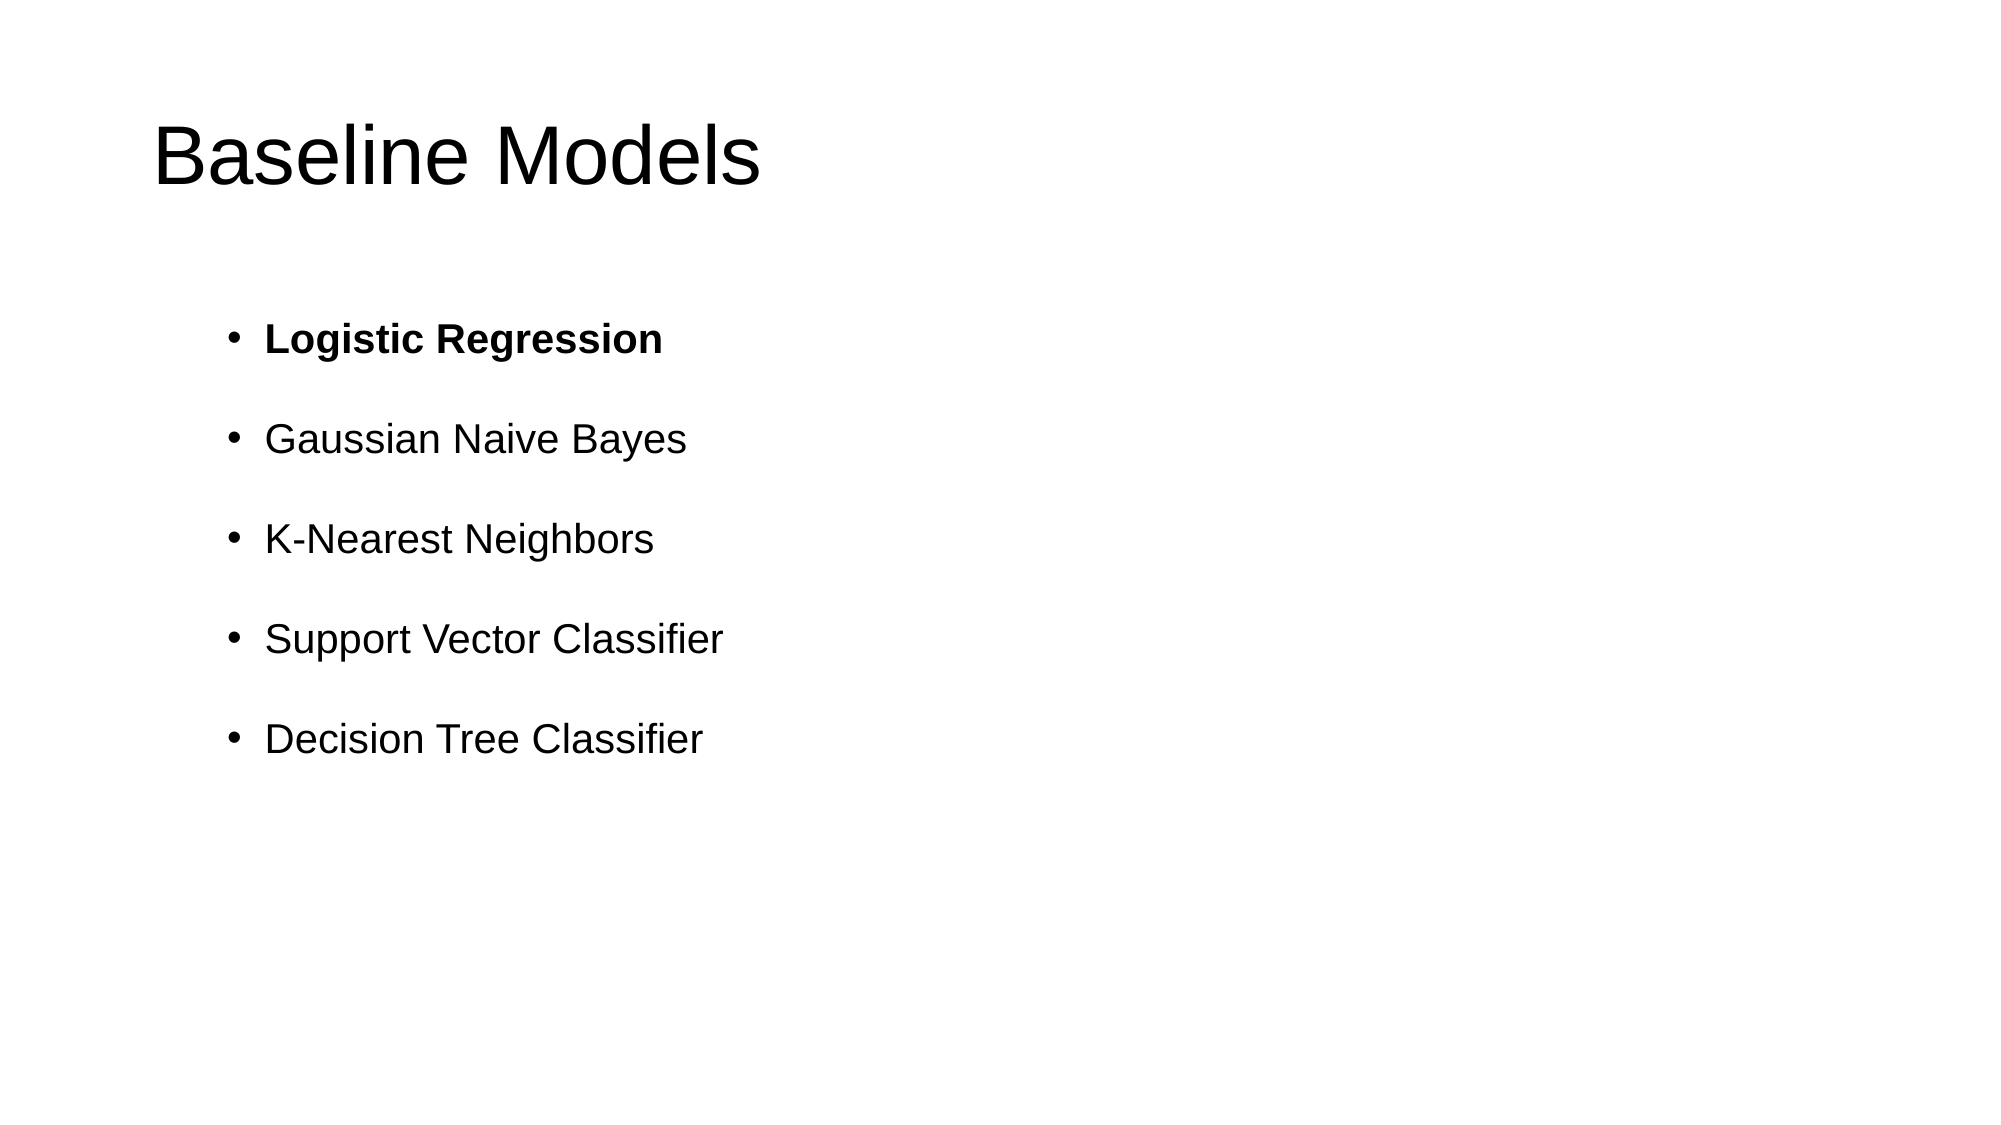

Baseline Models
Logistic Regression
Gaussian Naive Bayes
K-Nearest Neighbors
Support Vector Classifier
Decision Tree Classifier